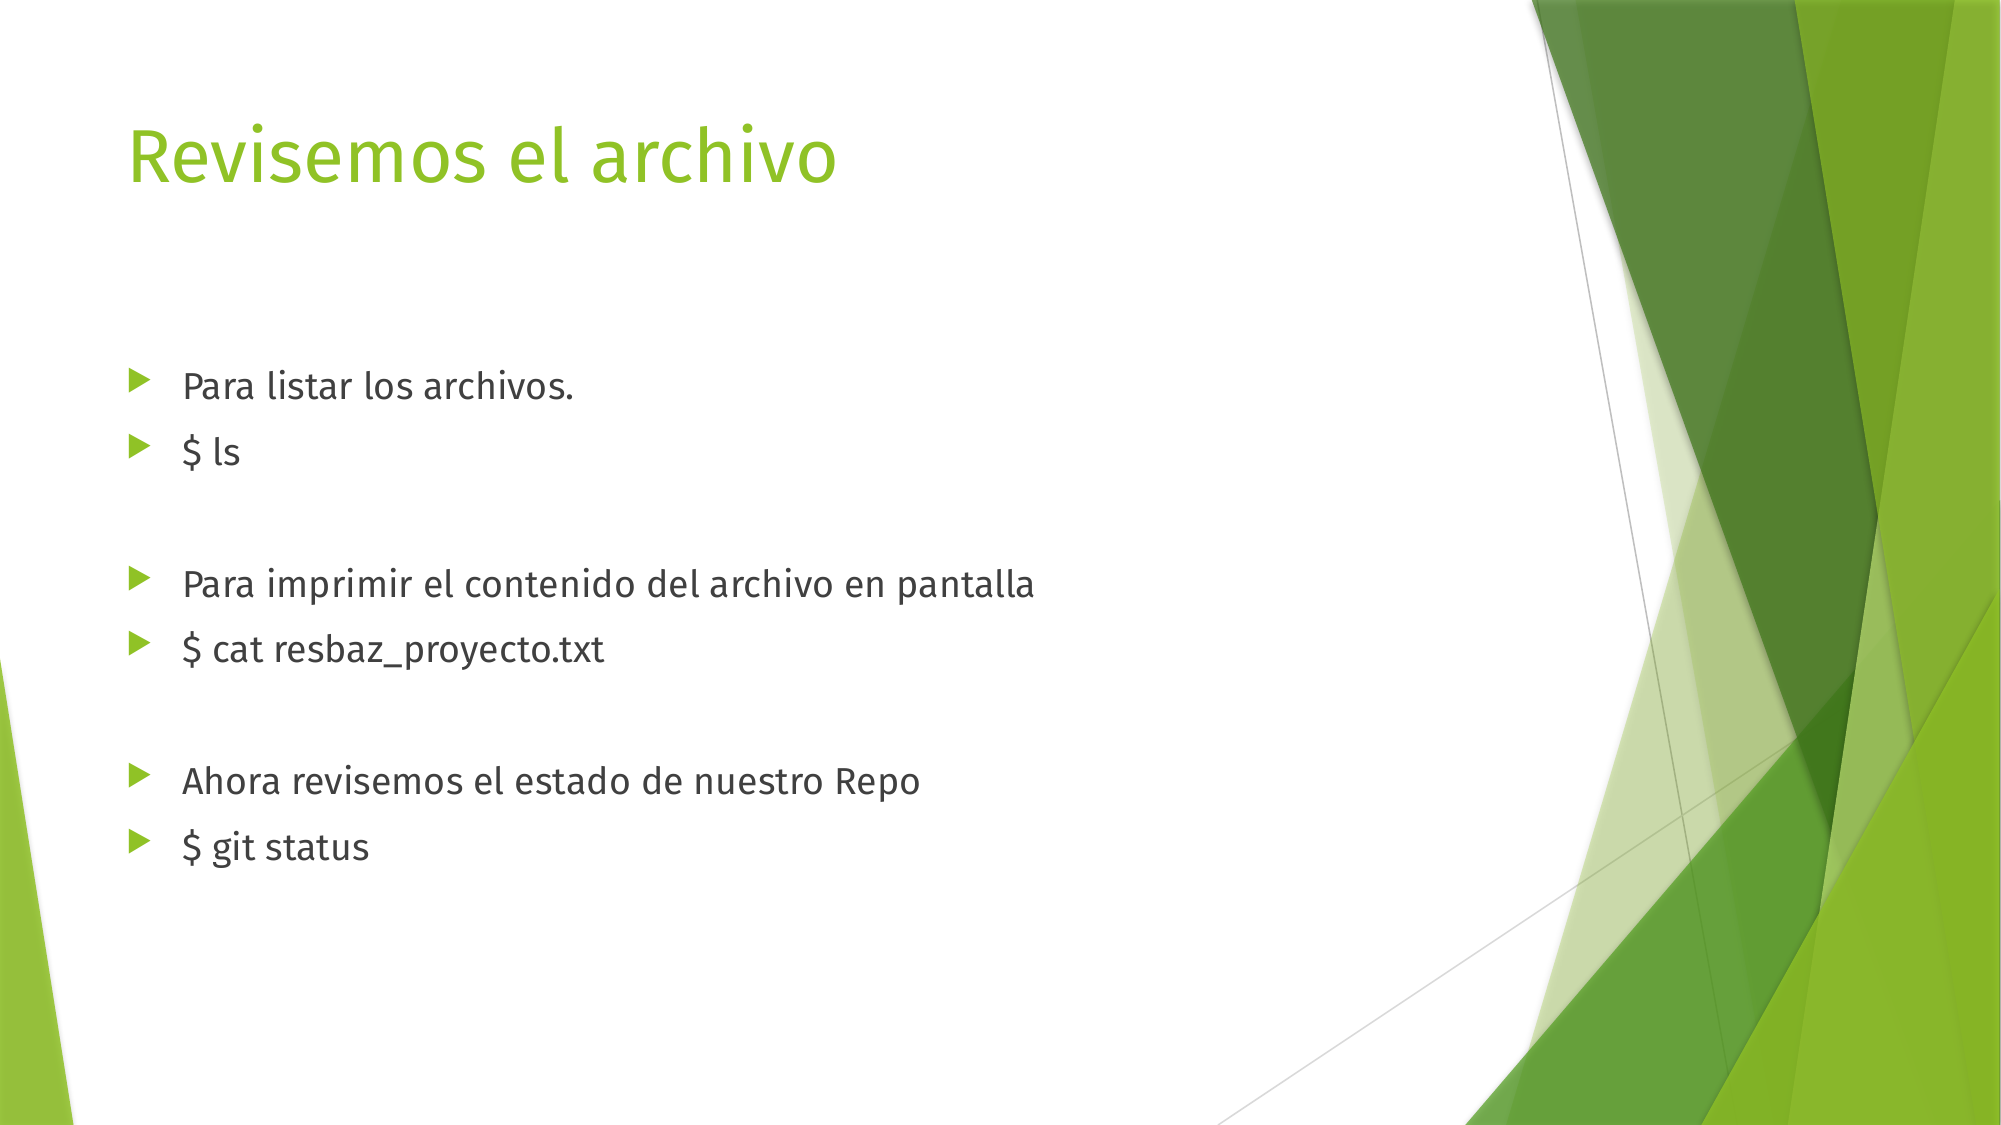

# Revisemos el archivo
Para listar los archivos.
$ ls

Para imprimir el contenido del archivo en pantalla
$ cat resbaz_proyecto.txt

Ahora revisemos el estado de nuestro Repo
$ git status